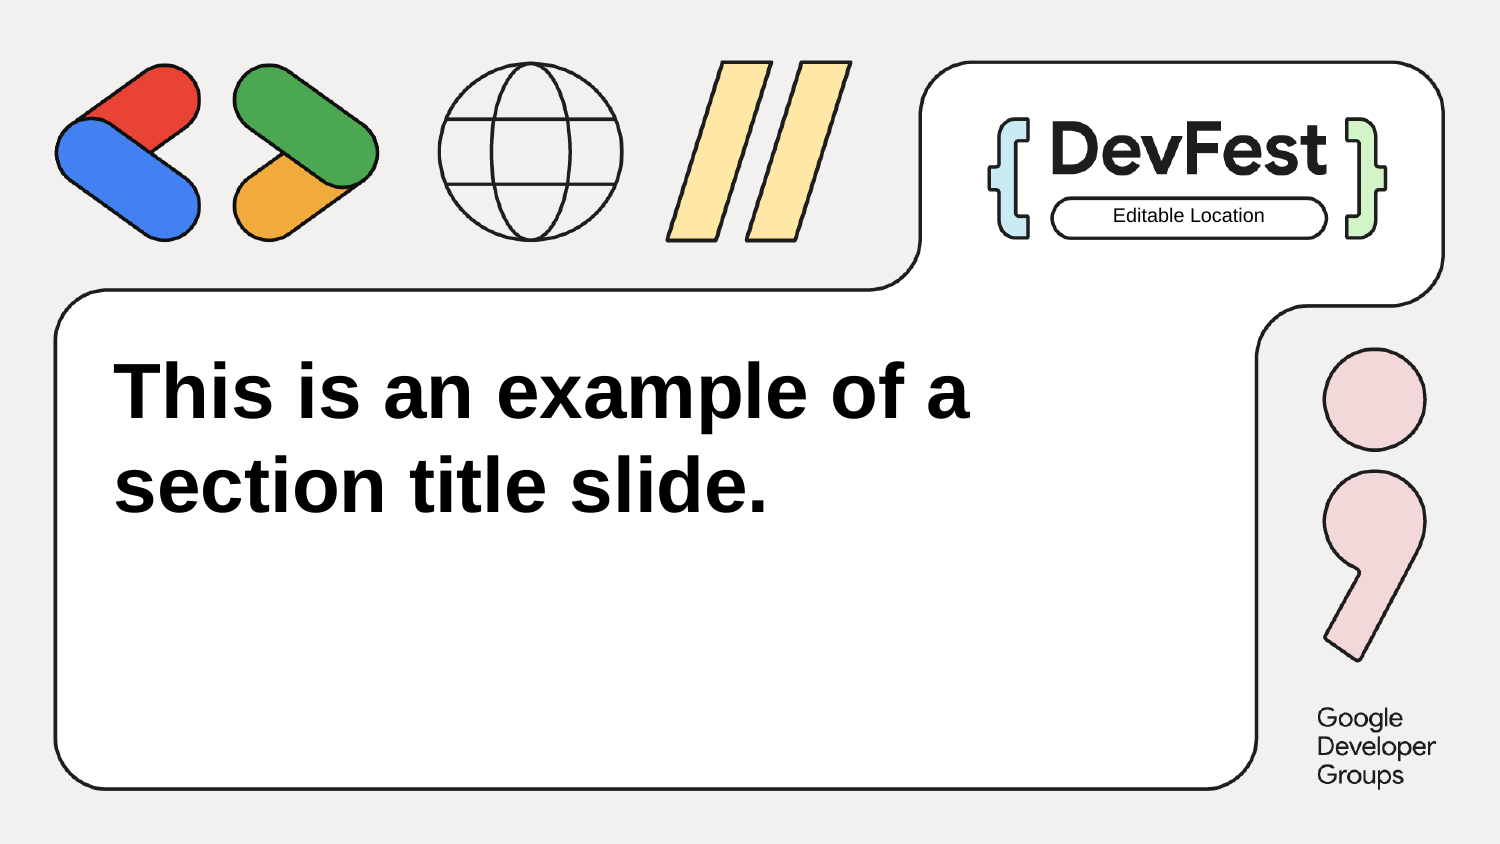

Editable Location
# This is an example of a section title slide.